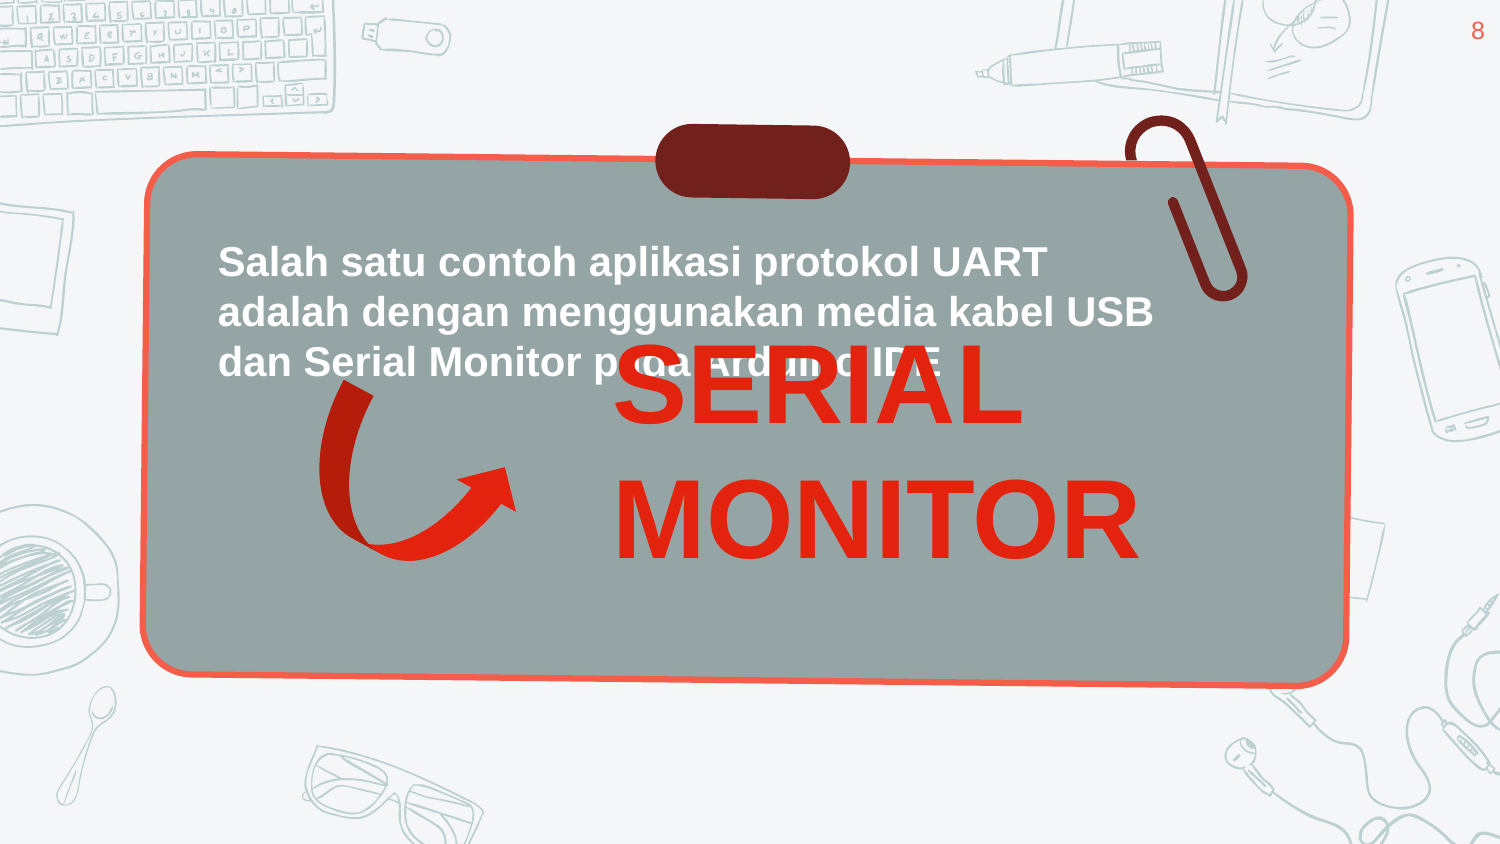

8

Salah satu contoh aplikasi protokol UART adalah dengan menggunakan media kabel USB dan Serial Monitor pada Arduino IDE

SERIAL MONITOR